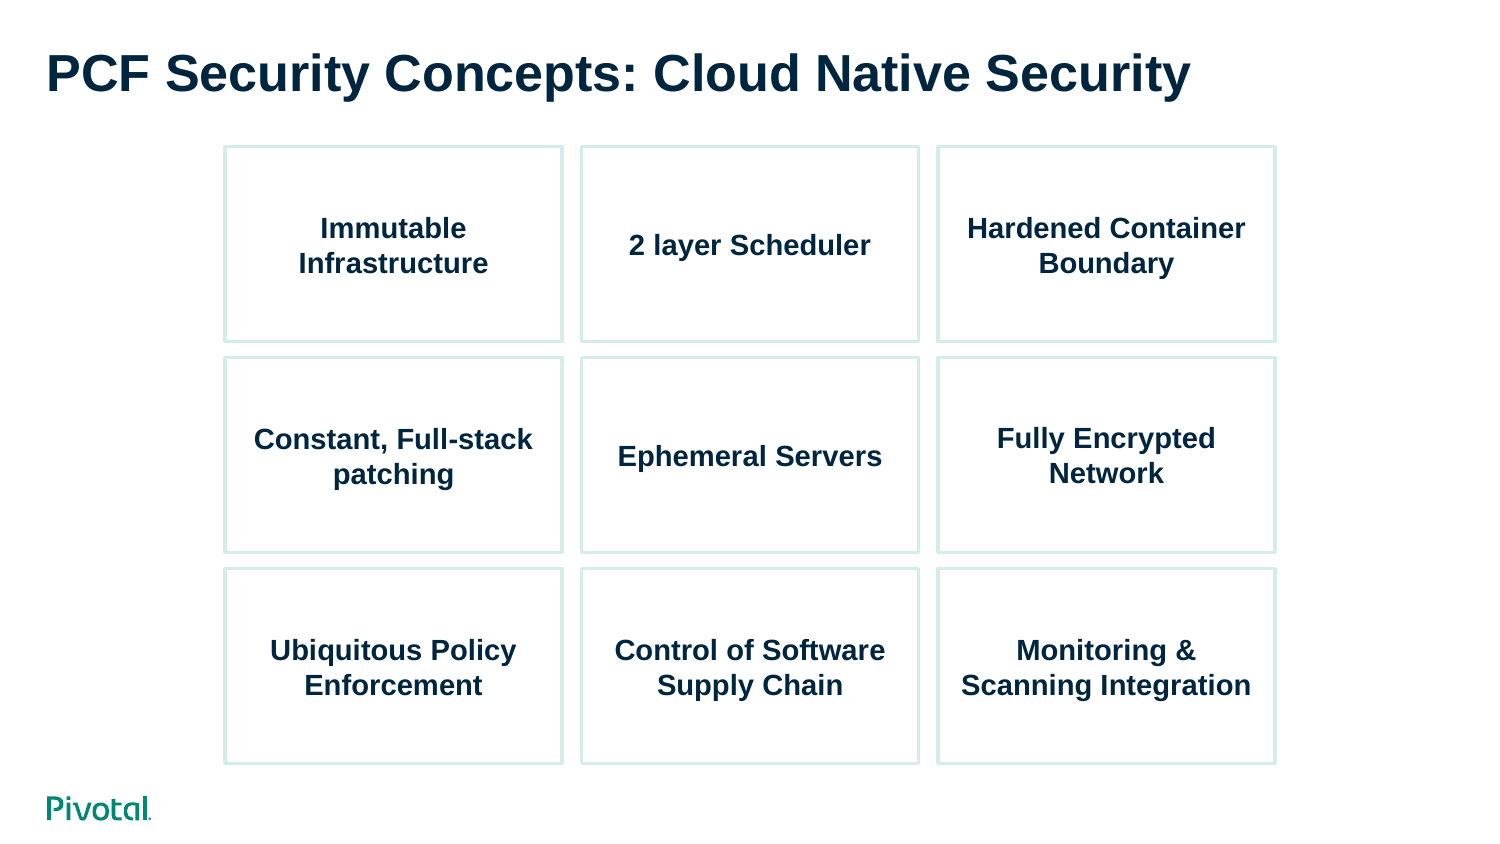

# PCF Security Concepts: Cloud Native Security
Immutable Infrastructure
2 layer Scheduler
Hardened Container Boundary
Ephemeral Servers
Fully Encrypted Network
Constant, Full-stack patching
Ubiquitous Policy Enforcement
Control of Software Supply Chain
Monitoring & Scanning Integration